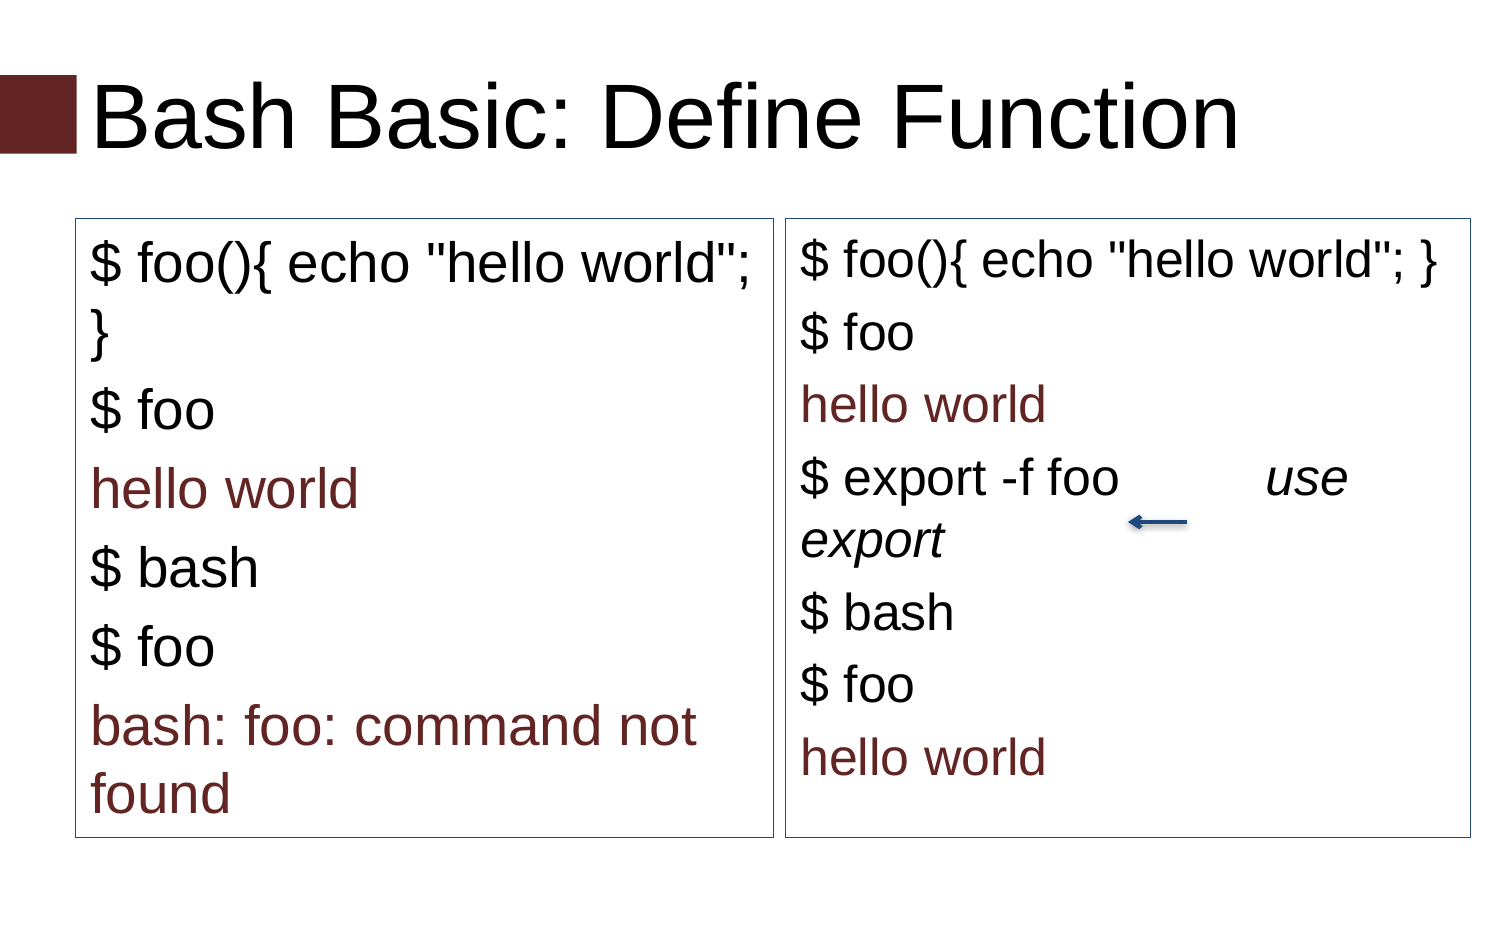

# Bash Basic: Define Function
$ foo(){ echo "hello world"; }
$ foo
hello world
$ export -f foo          use export
$ bash
$ foo
hello world
$ foo(){ echo "hello world"; }
$ foo
hello world
$ bash
$ foo
bash: foo: command not found